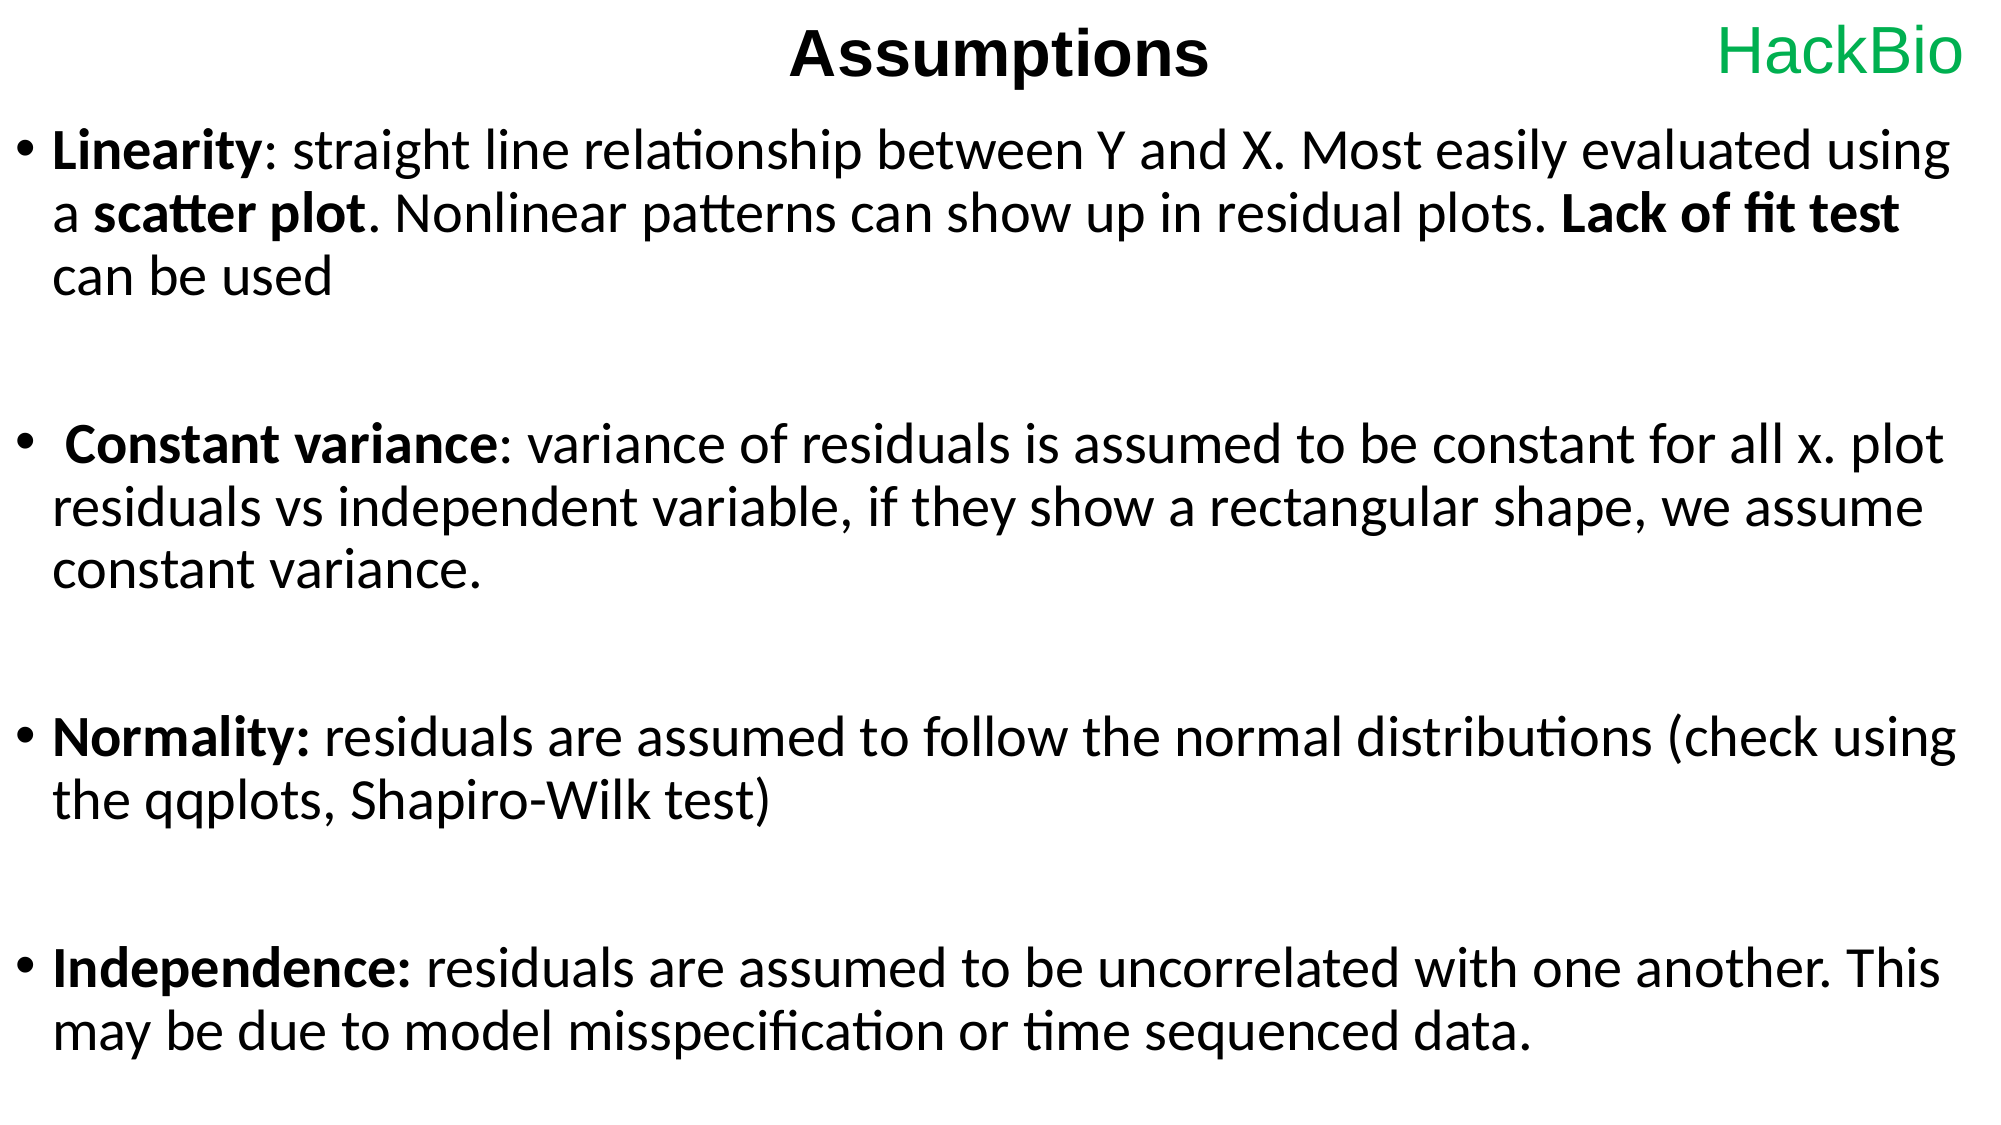

# Assumptions
Linearity: straight line relationship between Y and X. Most easily evaluated using a scatter plot. Nonlinear patterns can show up in residual plots. Lack of fit test can be used

 Constant variance: variance of residuals is assumed to be constant for all x. plot residuals vs independent variable, if they show a rectangular shape, we assume constant variance.

Normality: residuals are assumed to follow the normal distributions (check using the qqplots, Shapiro-Wilk test)

Independence: residuals are assumed to be uncorrelated with one another. This may be due to model misspecification or time sequenced data.